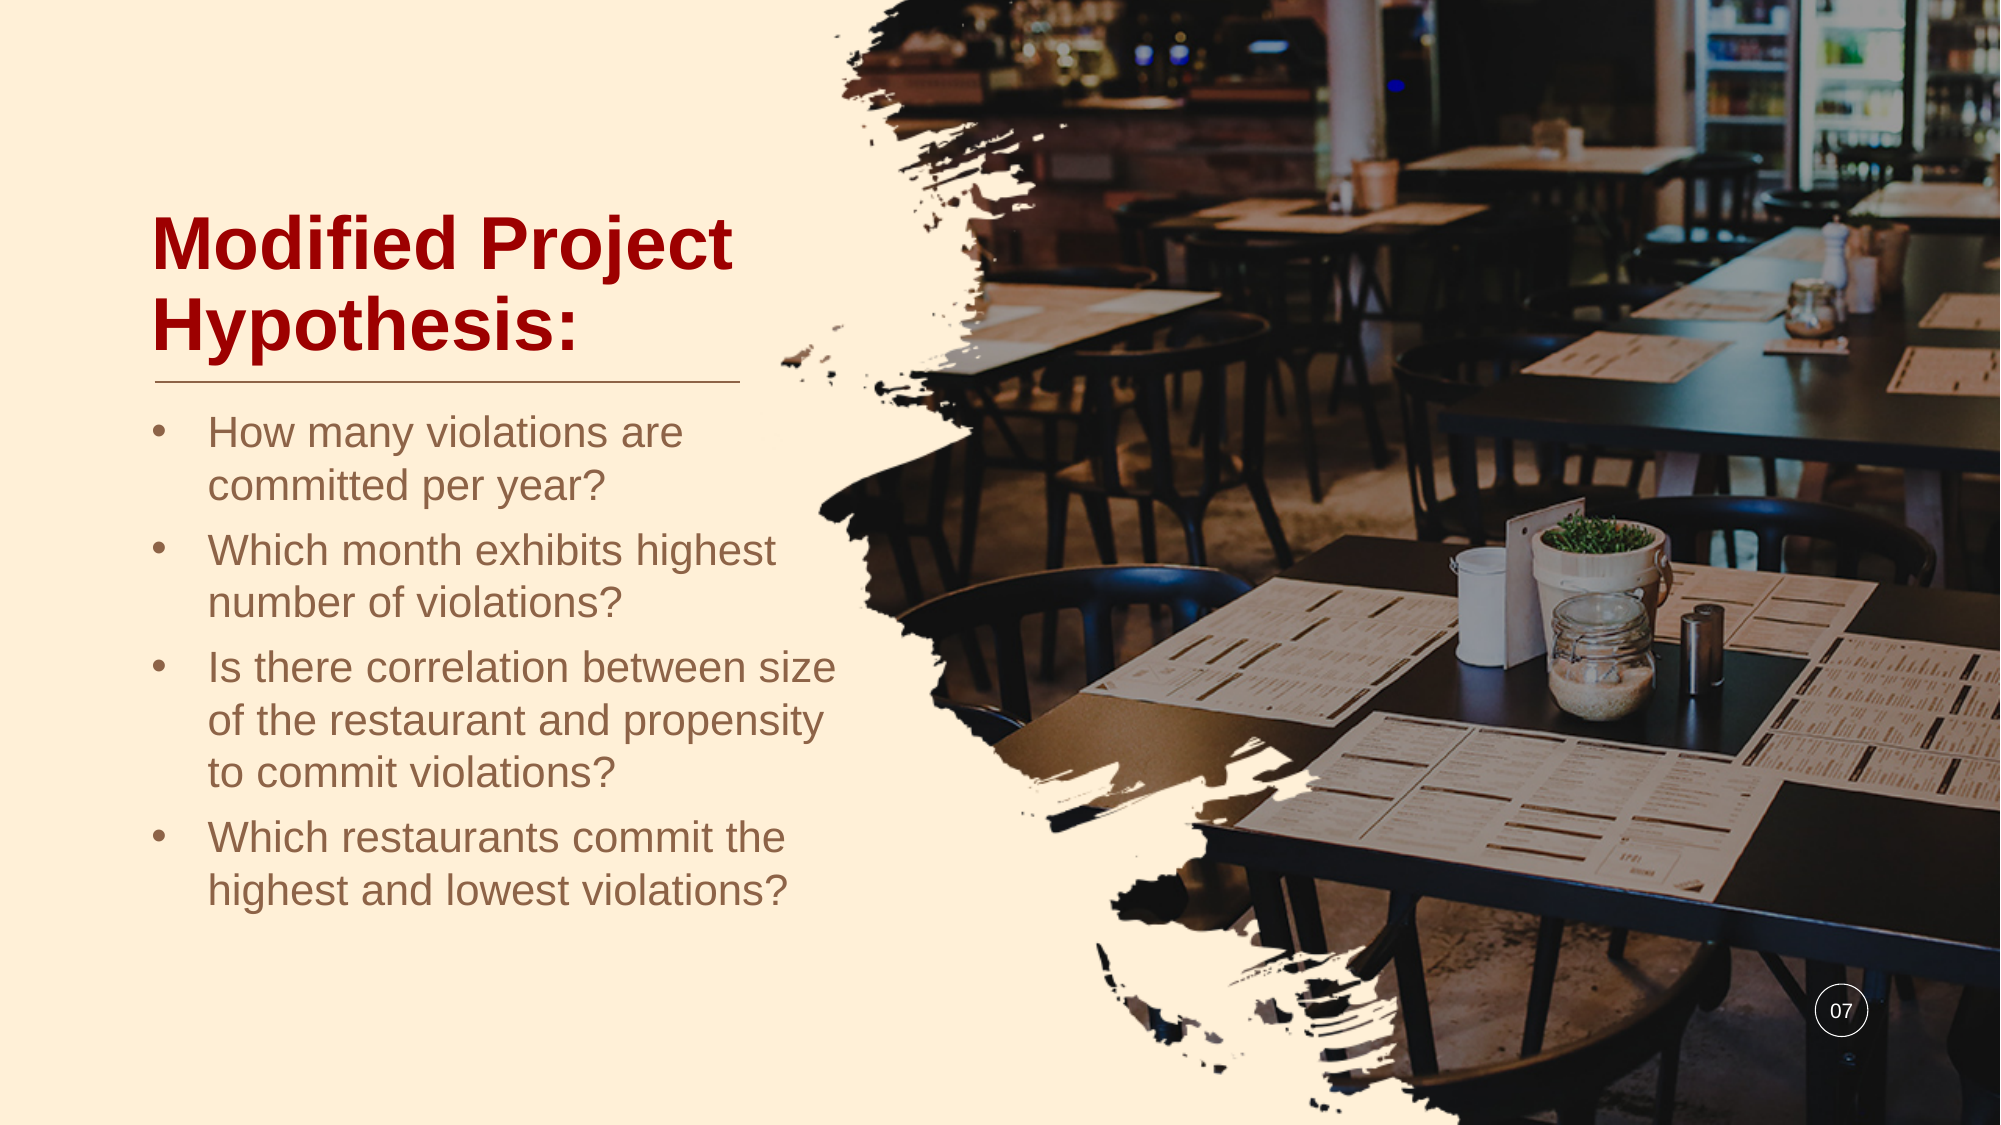

# Modified Project Hypothesis:
How many violations are committed per year?
Which month exhibits highest number of violations?
Is there correlation between size of the restaurant and propensity to commit violations?
Which restaurants commit the highest and lowest violations?

07